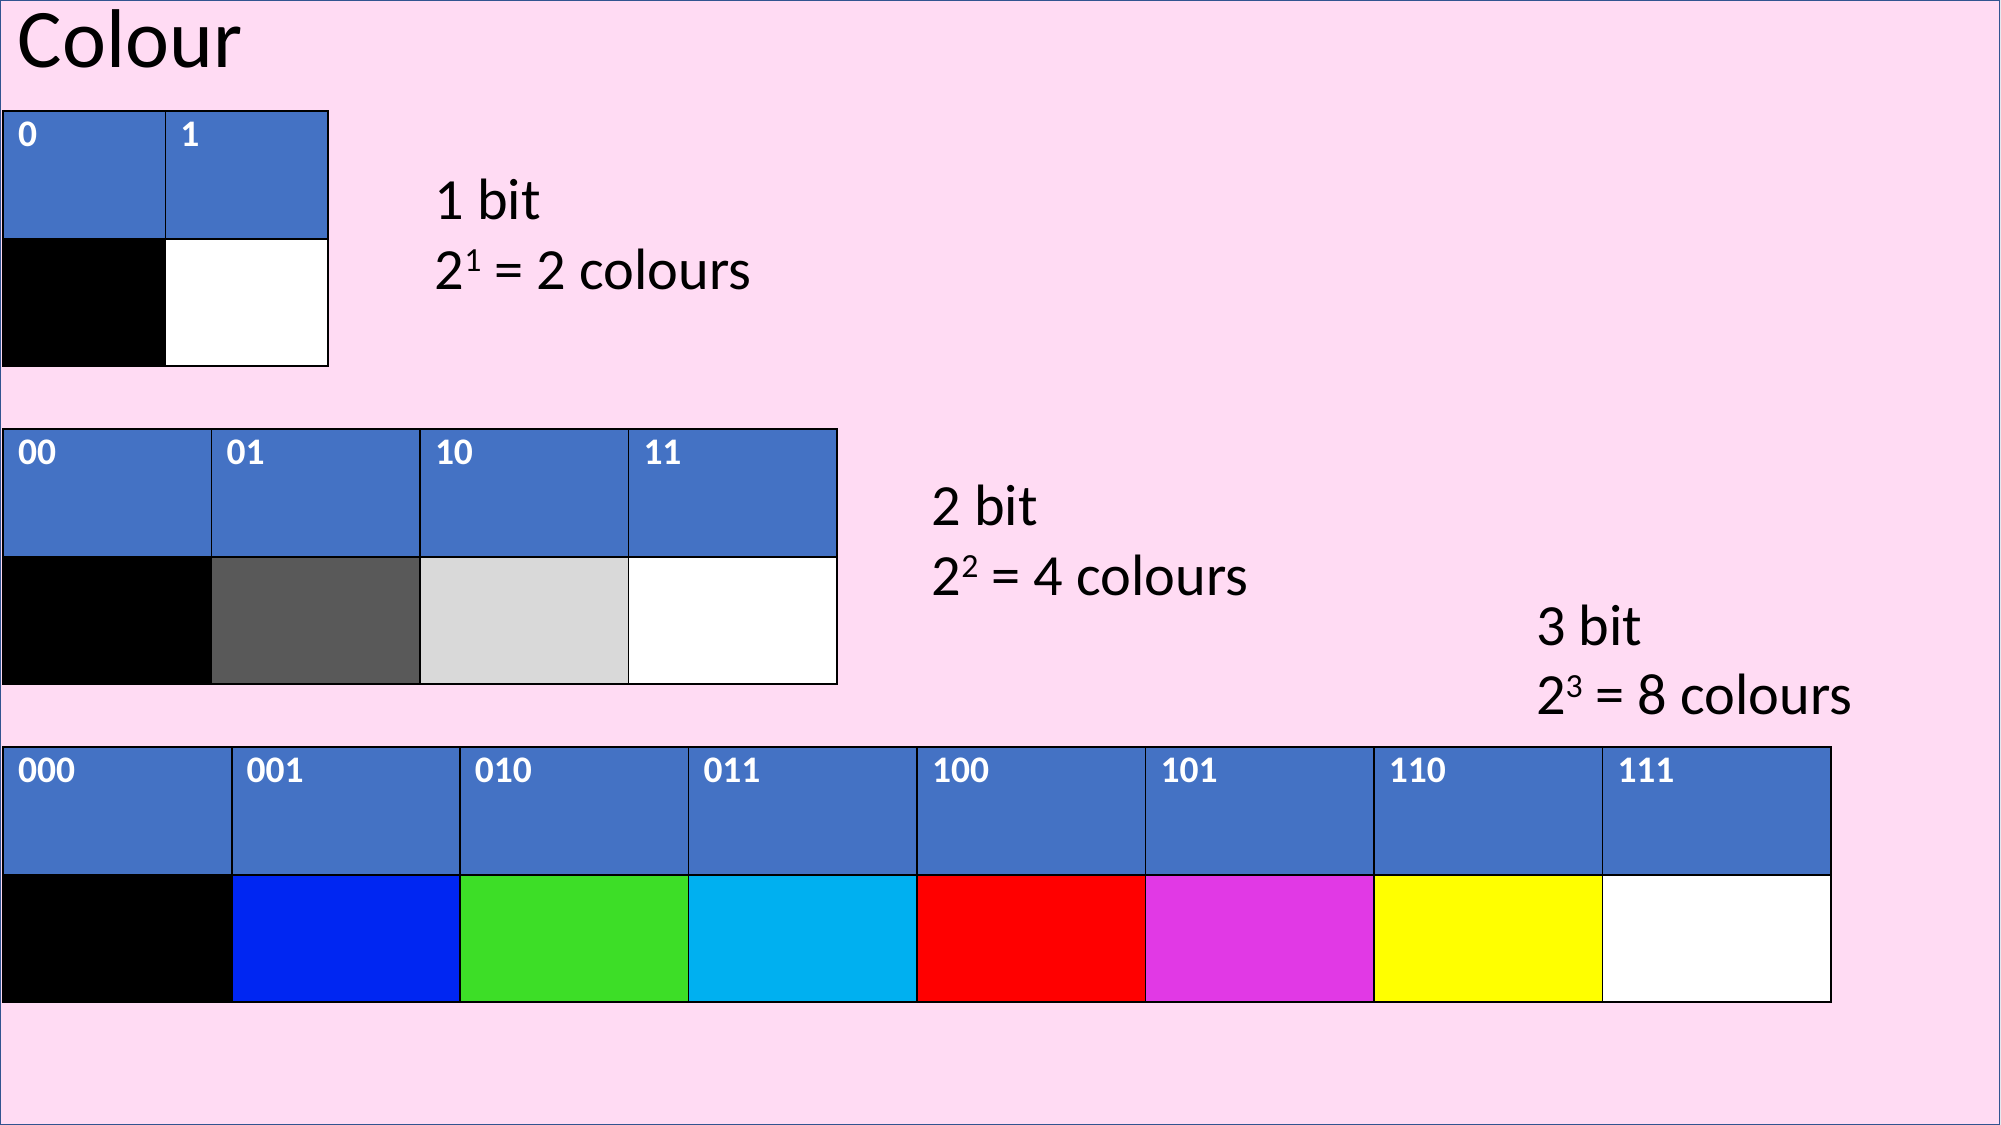

# Colour
| 0 | 1 |
| --- | --- |
|  |  |
1 bit
21 = 2 colours
| 00 | 01 | 10 | 11 |
| --- | --- | --- | --- |
|  |  |  |  |
2 bit
22 = 4 colours
3 bit
23 = 8 colours
| 000 | 001 | 010 | 011 | 100 | 101 | 110 | 111 |
| --- | --- | --- | --- | --- | --- | --- | --- |
|  |  |  |  |  |  |  |  |